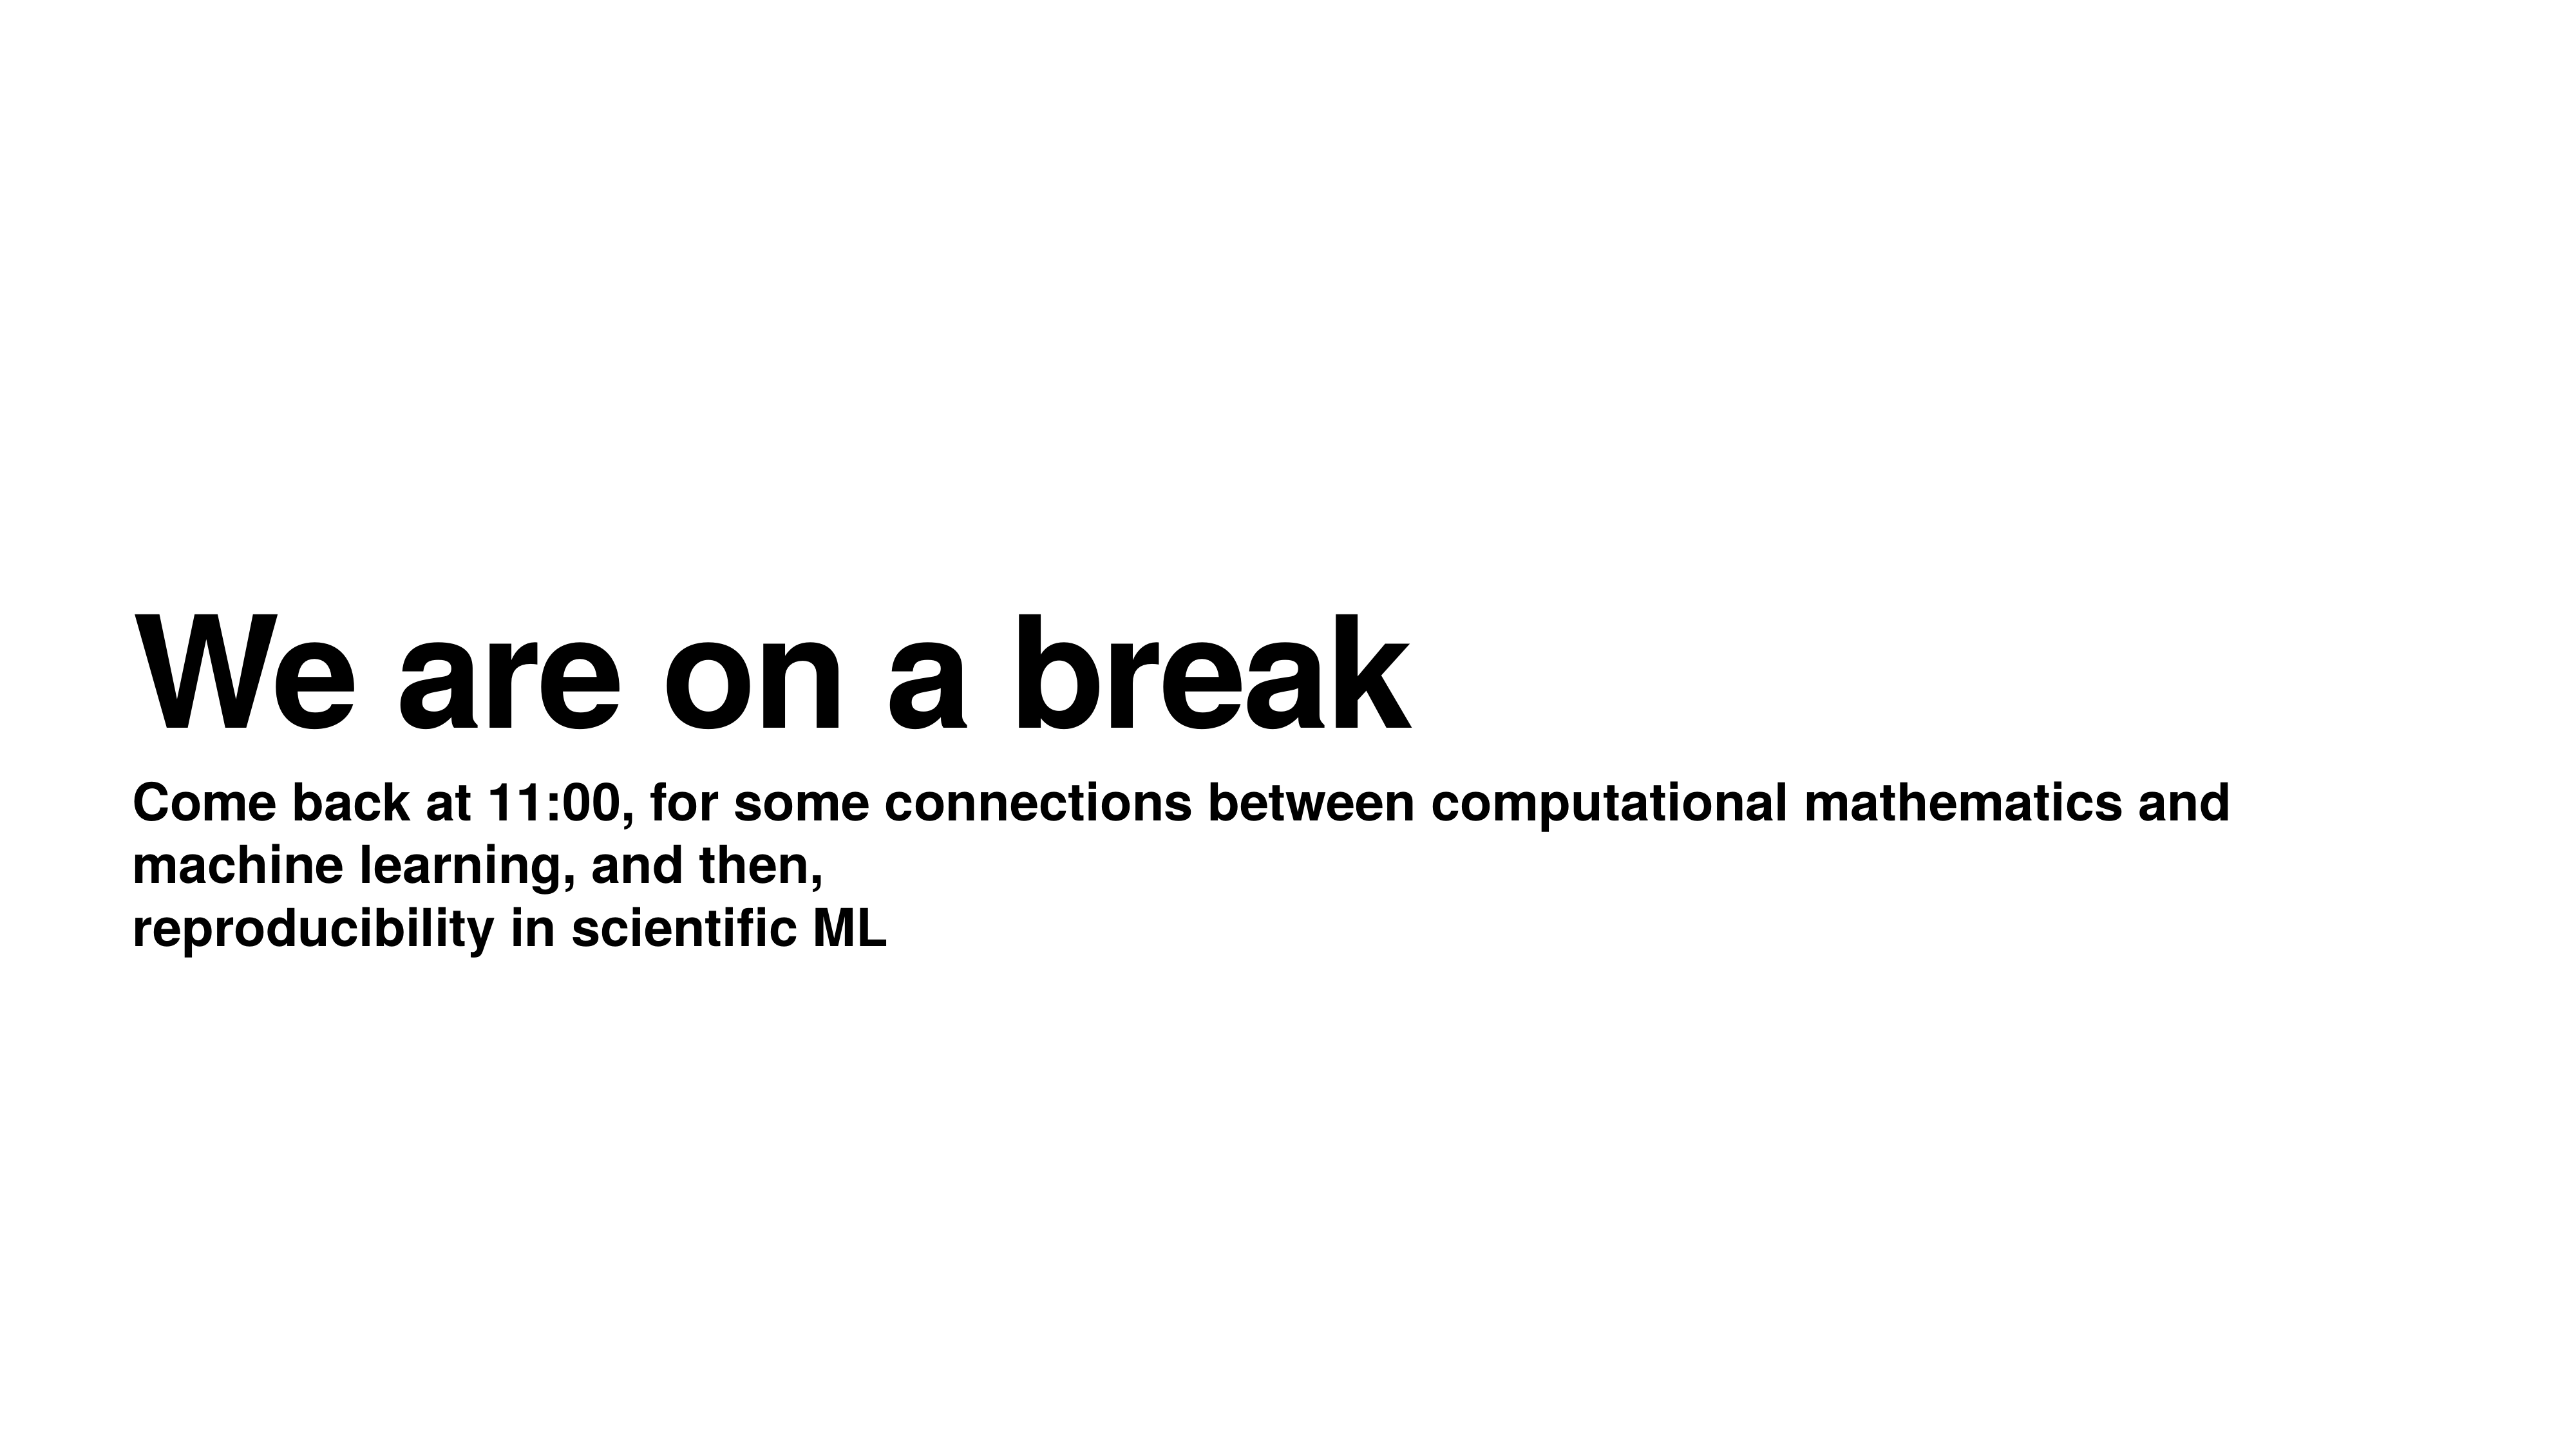

# We are on a break
Come back at 11:00, for some connections between computational mathematics and machine learning, and then,
reproducibility in scientific ML